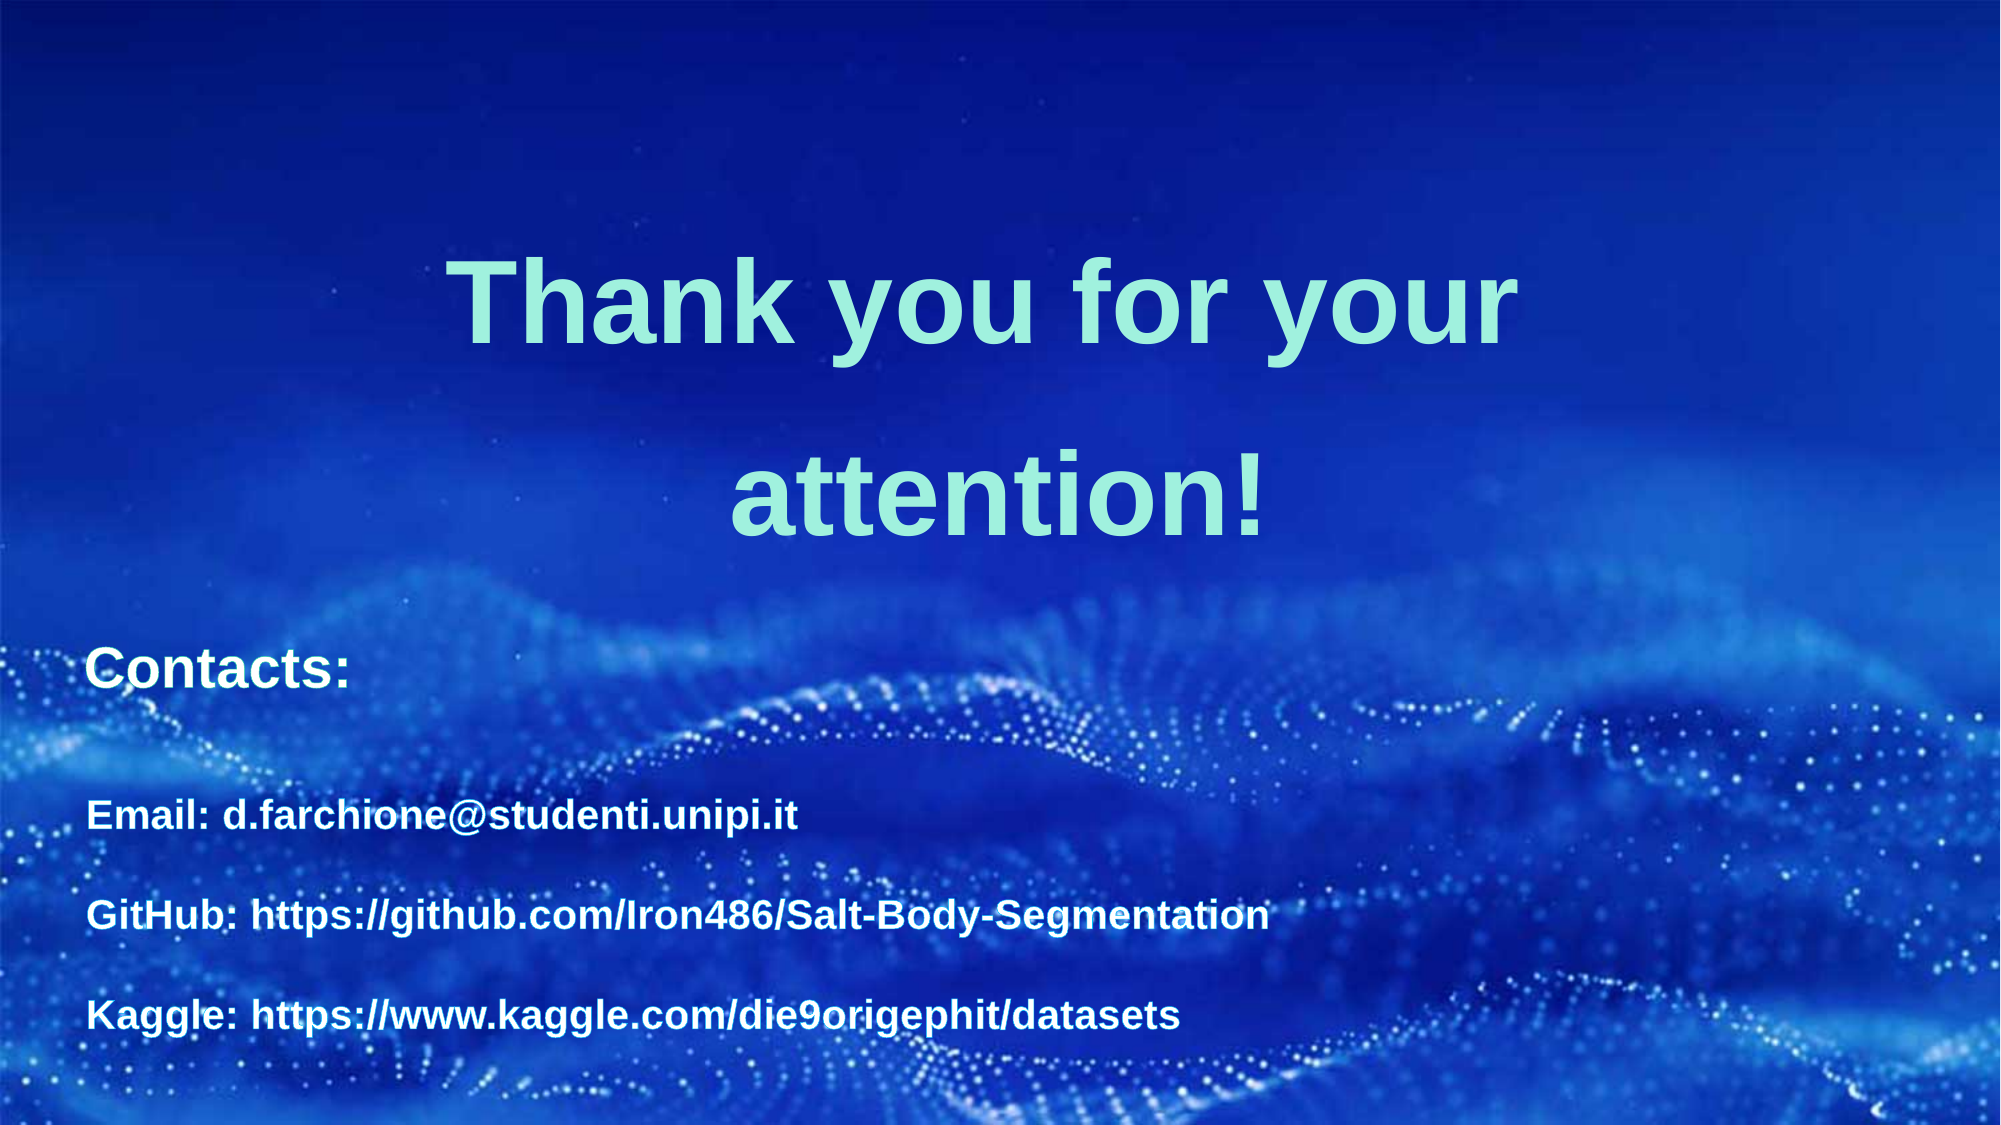

Thank you for your
attention!
Contacts:
Email: d.farchione@studenti.unipi.it
GitHub: https://github.com/Iron486/Salt-Body-Segmentation
Kaggle: https://www.kaggle.com/die9origephit/datasets